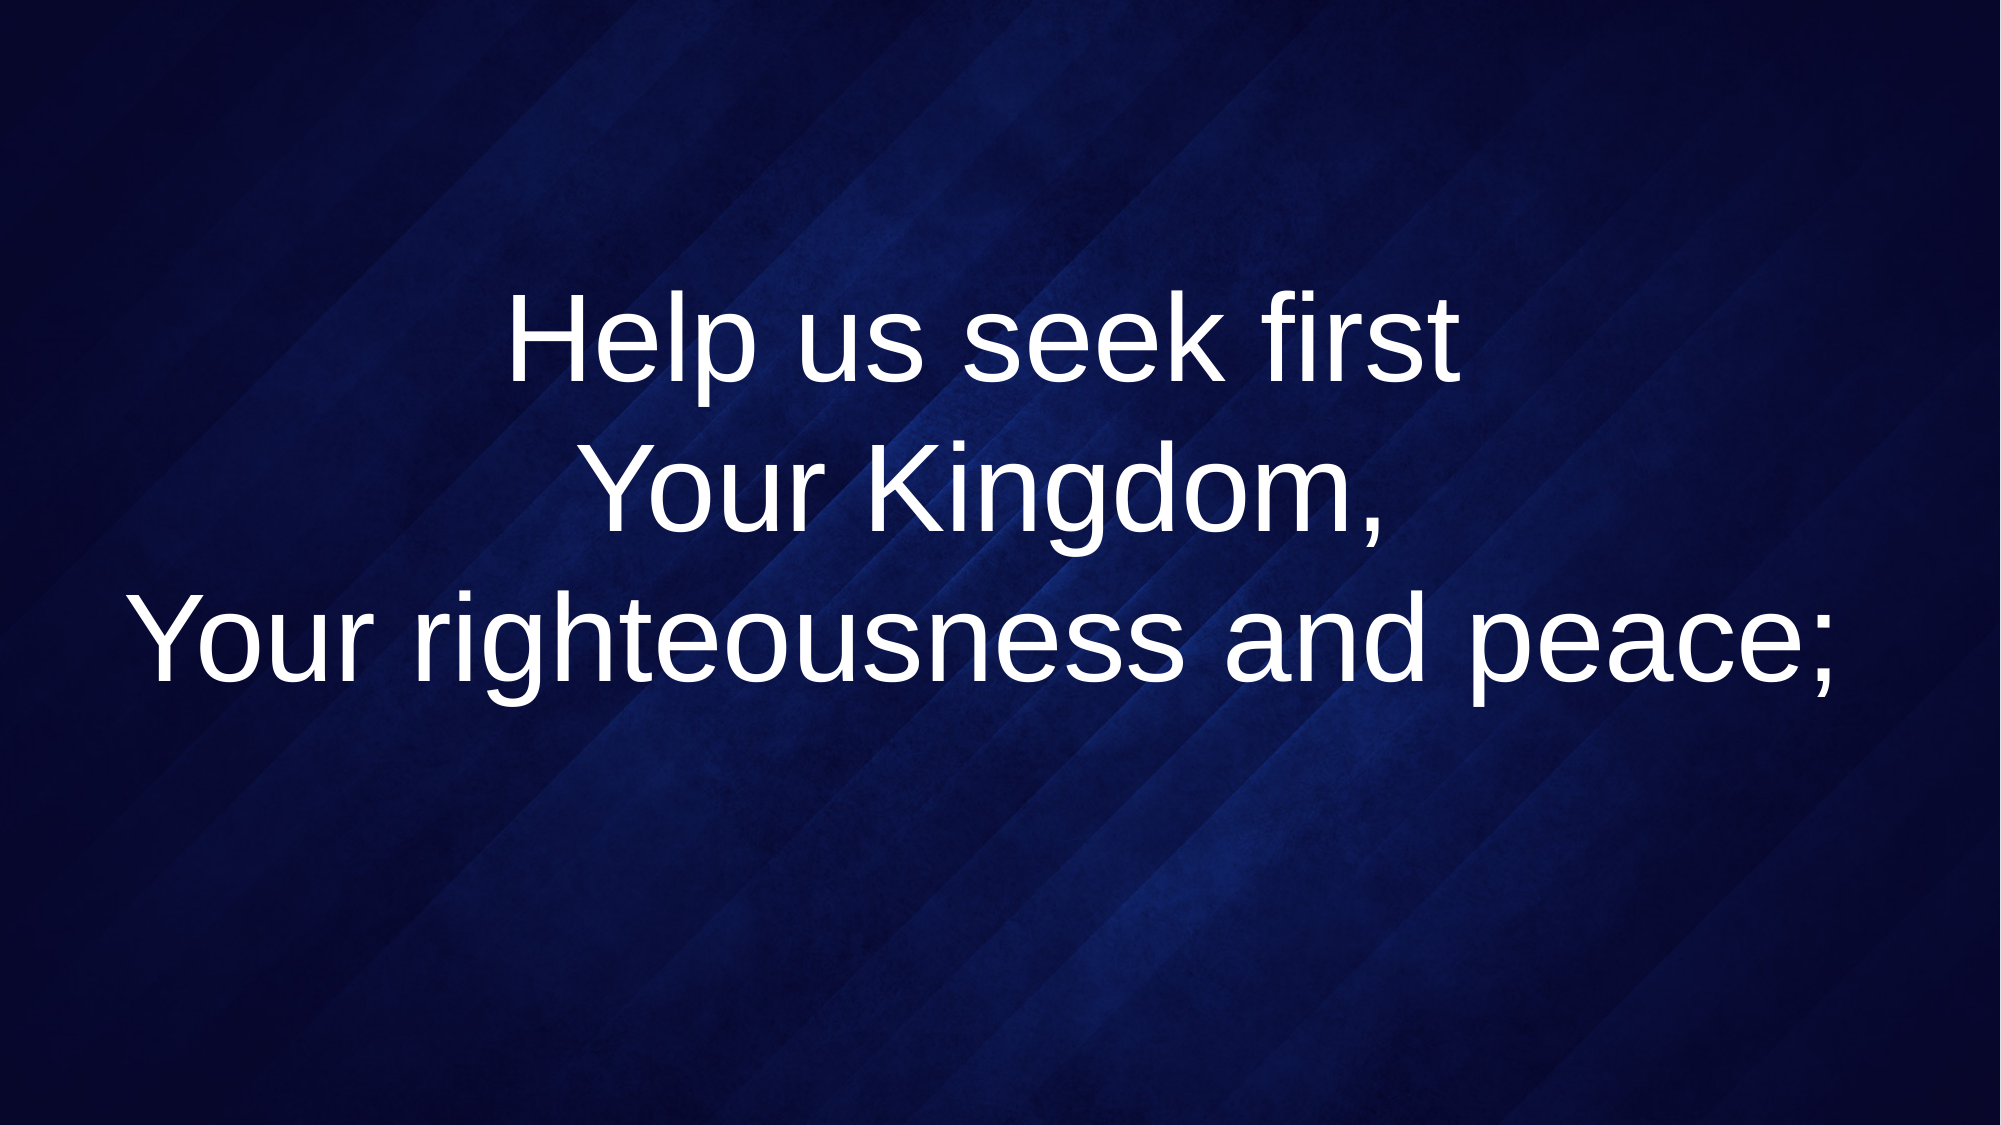

# Help us seek first Your Kingdom, Your righteousness and peace;